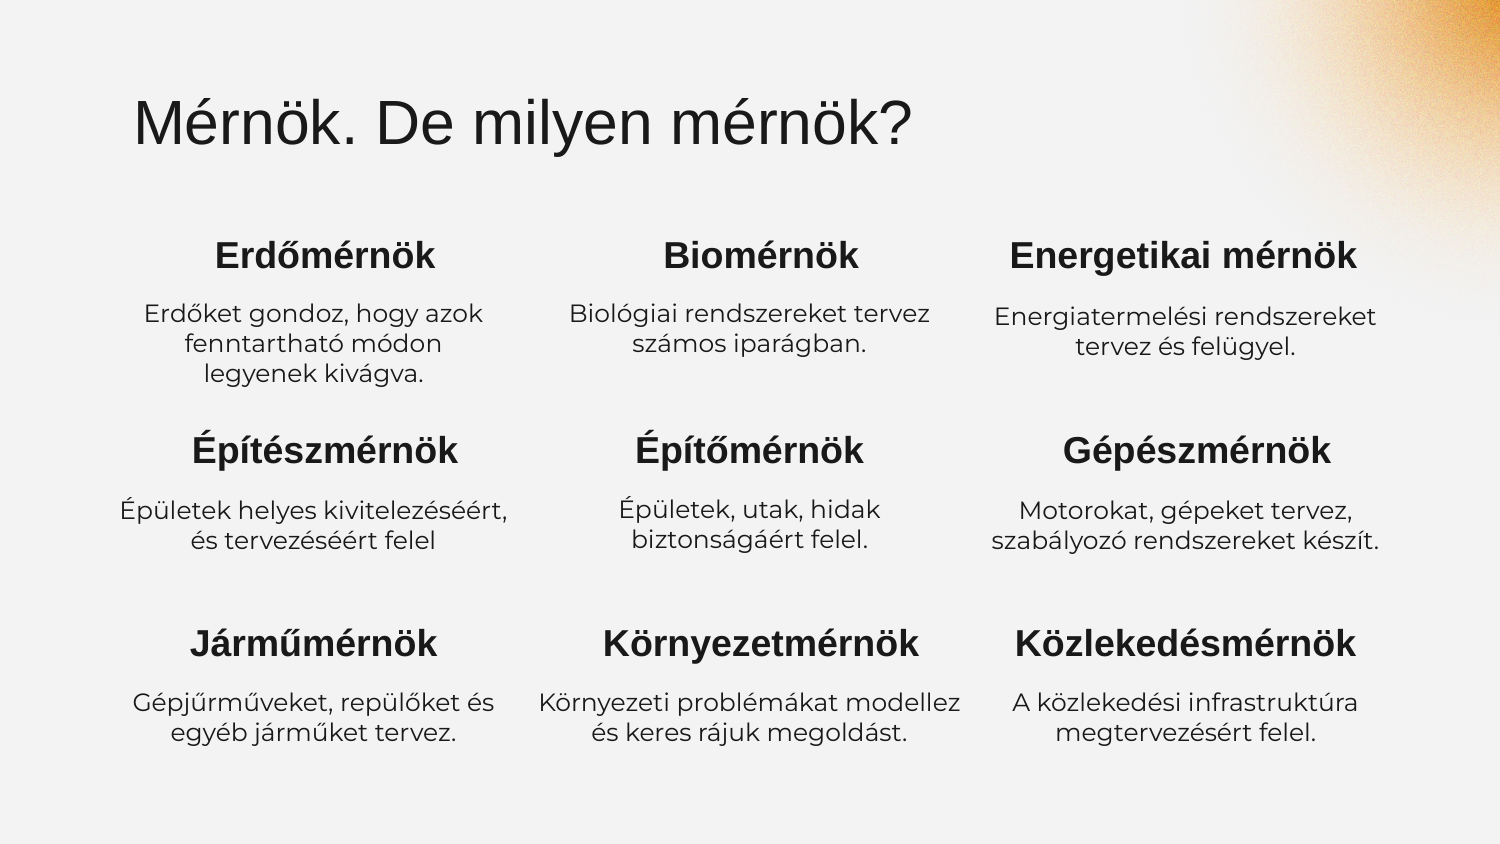

# Mérnök. De milyen mérnök?
Erdőmérnök
Biomérnök
Energetikai mérnök
Erdőket gondoz, hogy azok fenntartható módon legyenek kivágva.
Biológiai rendszereket tervez számos iparágban.
Energiatermelési rendszereket tervez és felügyel.
Építészmérnök
Építőmérnök
Gépészmérnök
Épületek, utak, hidak biztonságáért felel.
Épületek helyes kivitelezéséért, és tervezéséért felel
Motorokat, gépeket tervez, szabályozó rendszereket készít.
Járműmérnök
Környezetmérnök
Közlekedésmérnök
Környezeti problémákat modellez és keres rájuk megoldást.
Gépjűrműveket, repülőket és egyéb járműket tervez.
A közlekedési infrastruktúra megtervezésért felel.